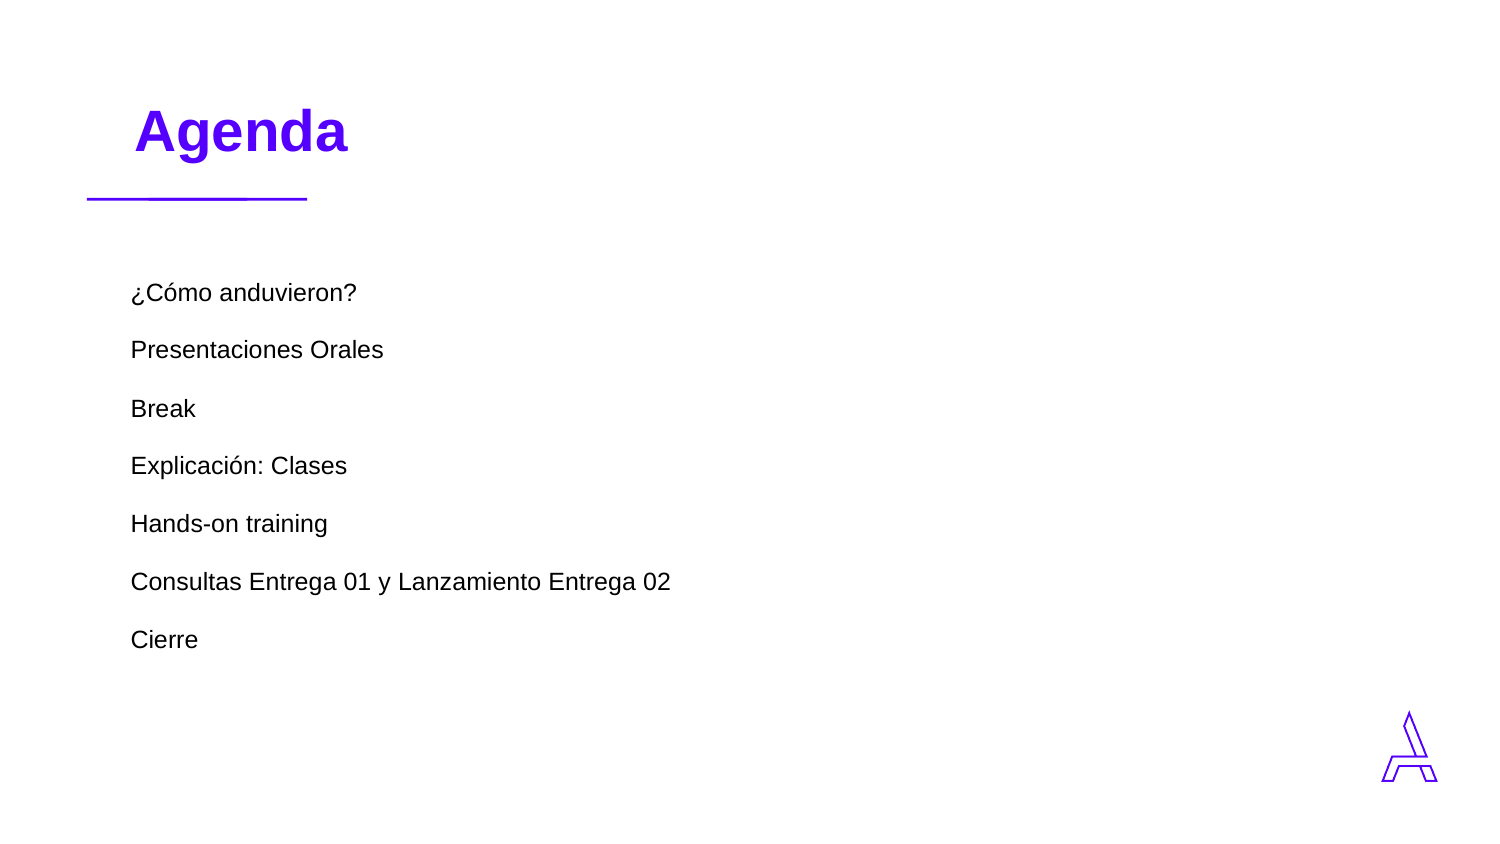

| ¿Cómo anduvieron? |
| --- |
| Presentaciones Orales |
| Break |
| Explicación: Clases |
| Hands-on training |
| Consultas Entrega 01 y Lanzamiento Entrega 02 |
| Cierre |
3